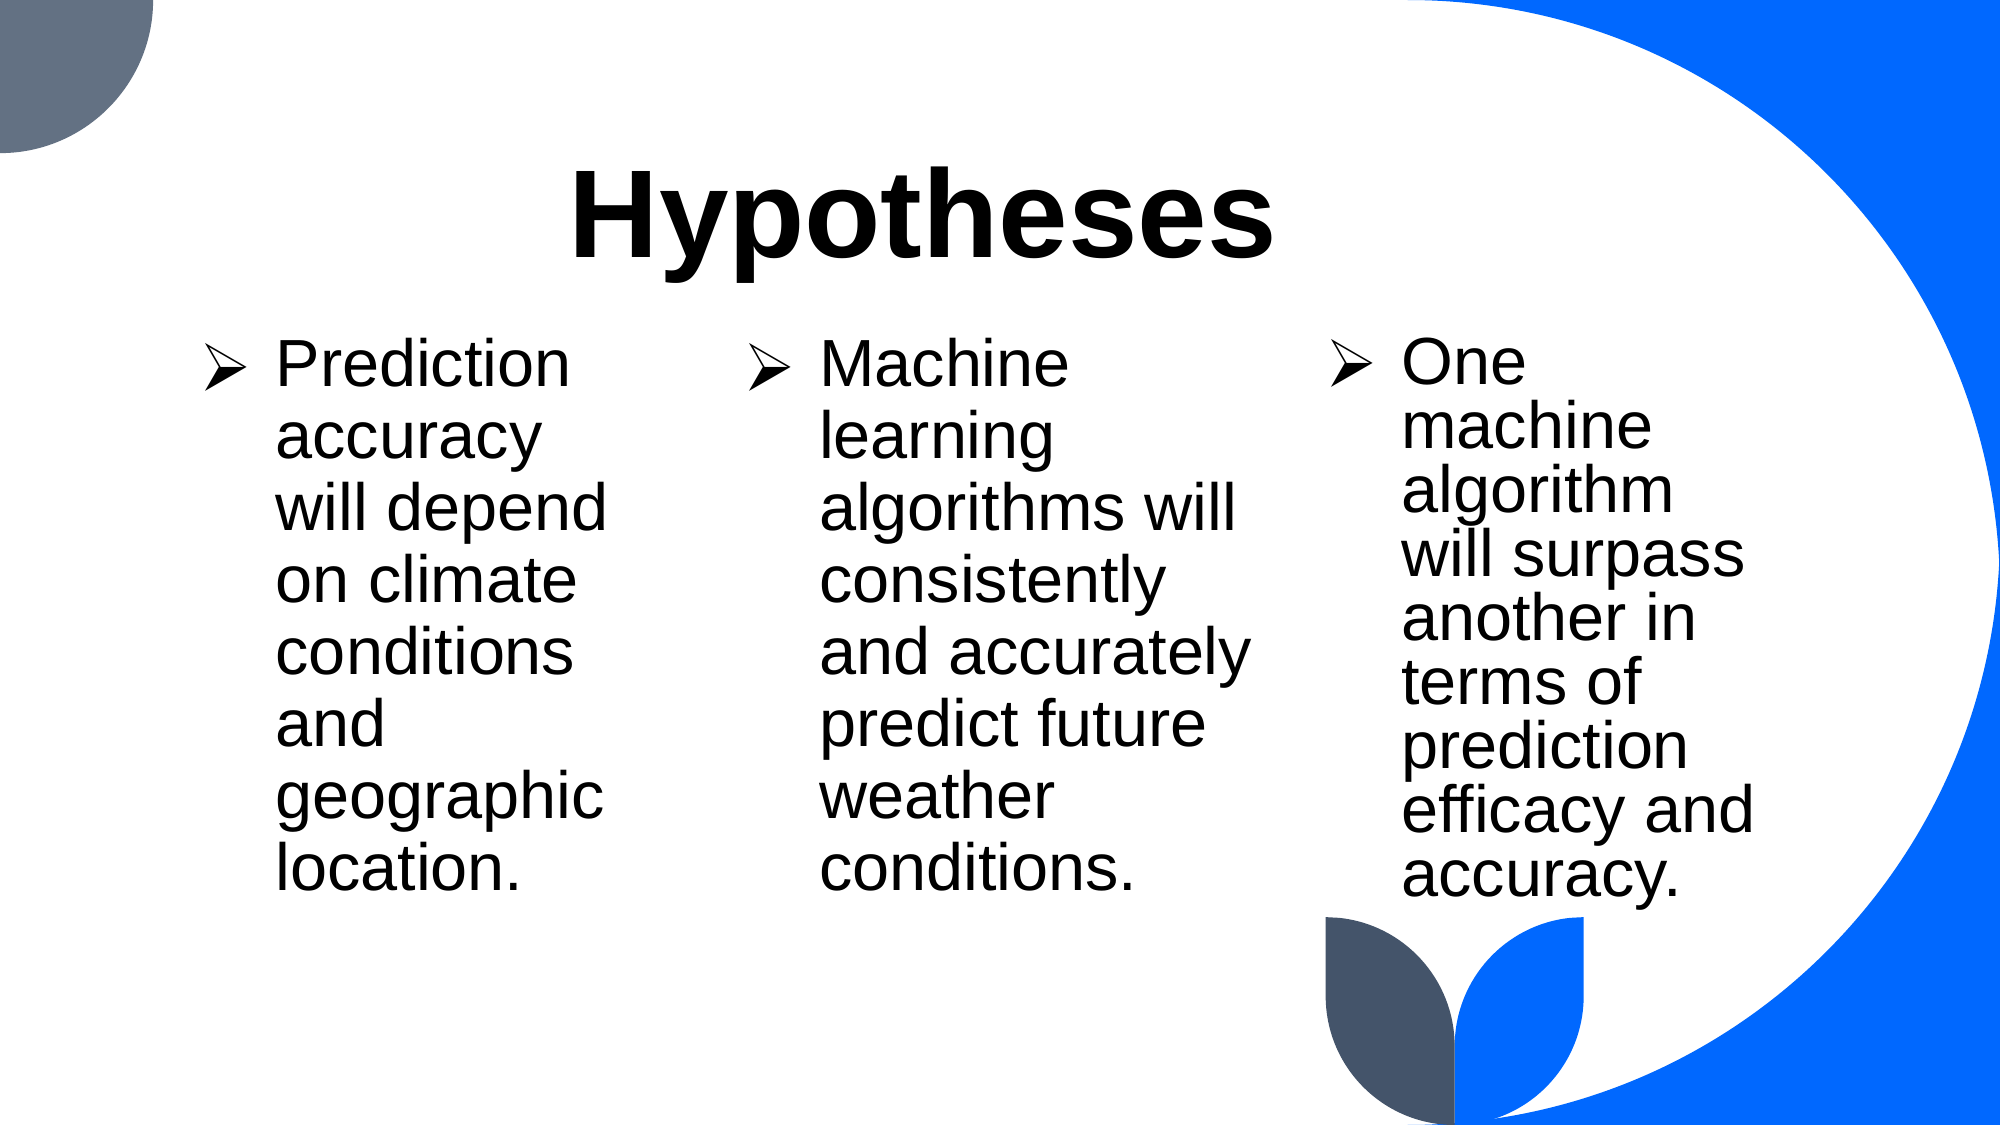

# Hypotheses
Prediction accuracy will depend on climate conditions and geographic location.
Machine learning algorithms will consistently and accurately predict future weather conditions.
One machine algorithm will surpass another in terms of prediction efficacy and accuracy.